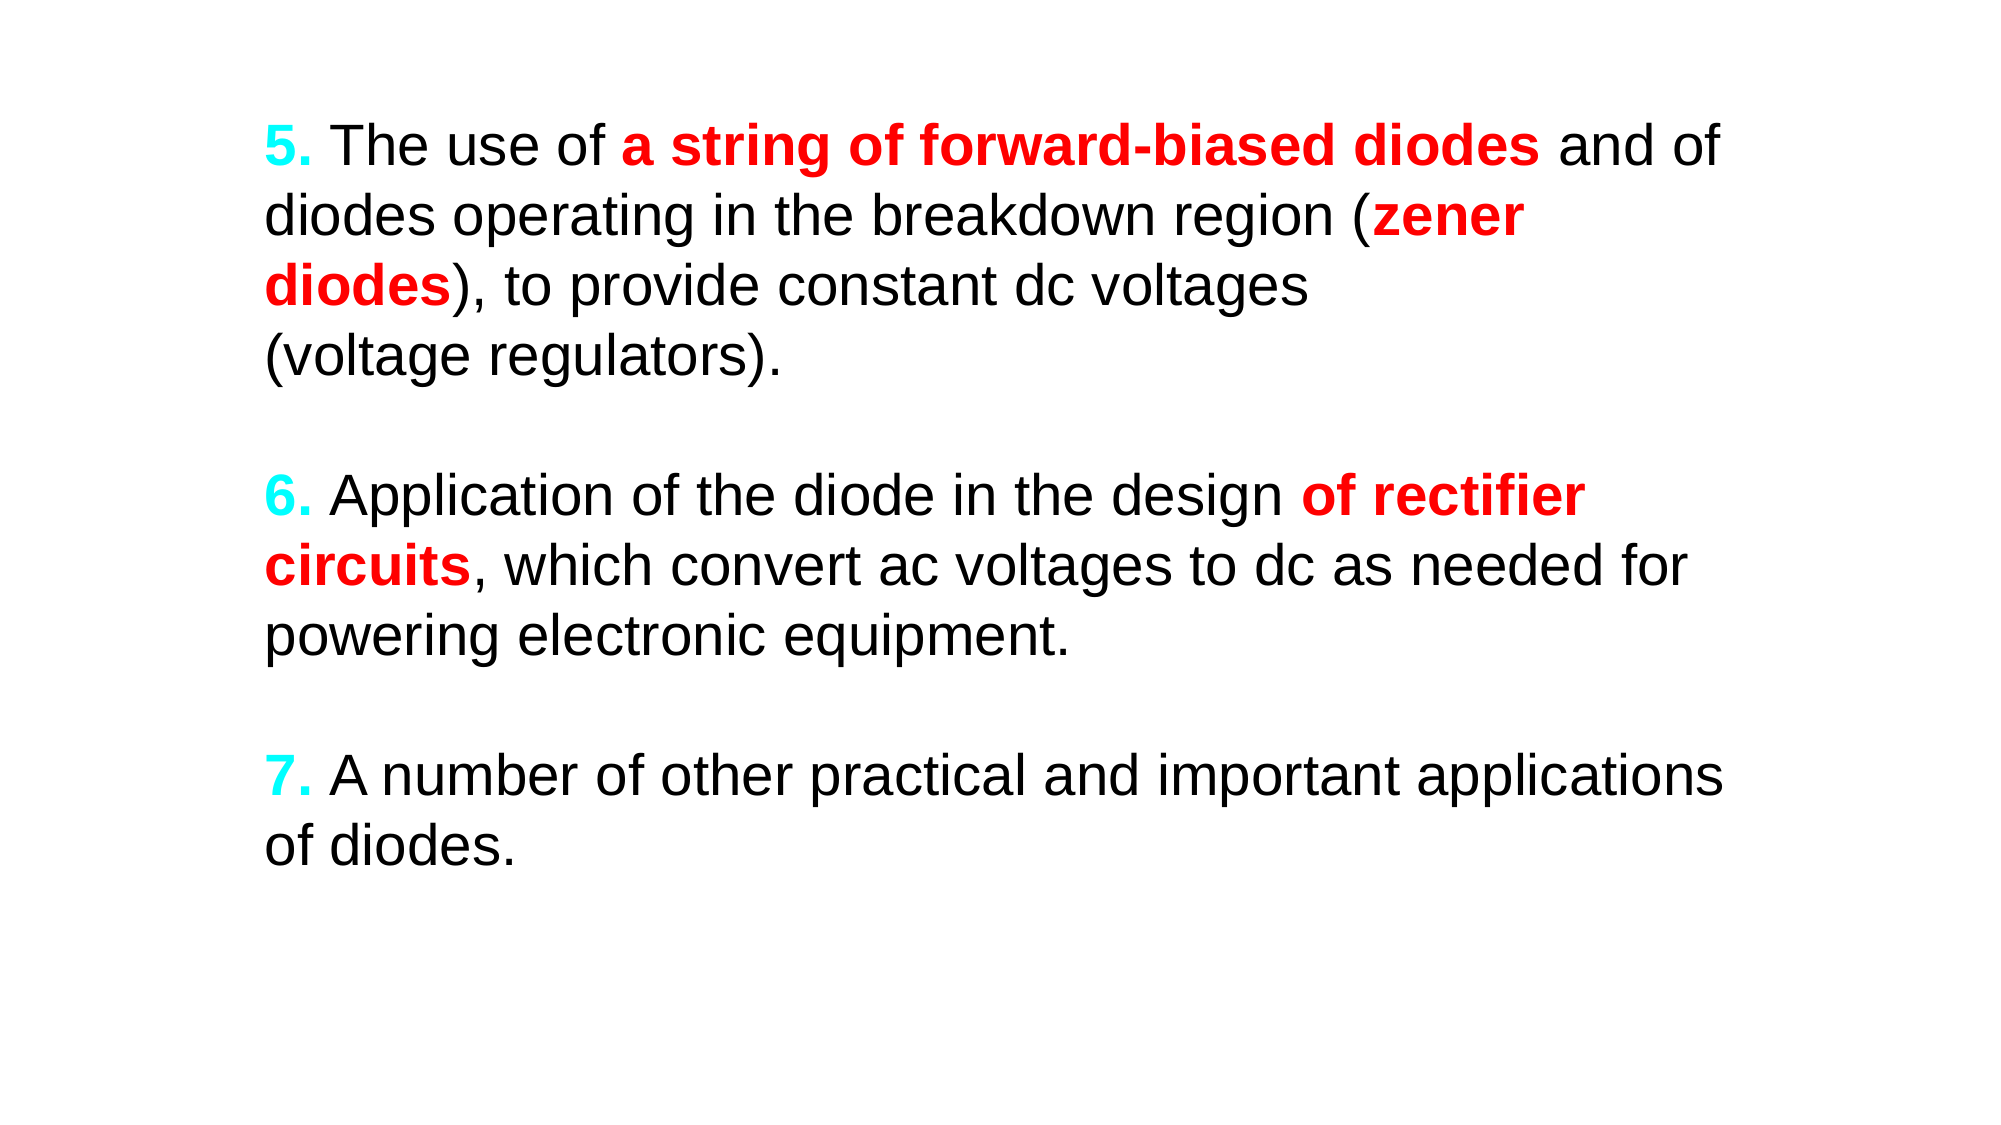

5. The use of a string of forward-biased diodes and of diodes operating in the breakdown region (zener diodes), to provide constant dc voltages
(voltage regulators).

6. Application of the diode in the design of rectifier circuits, which convert ac voltages to dc as needed for powering electronic equipment.

7. A number of other practical and important applications of diodes.